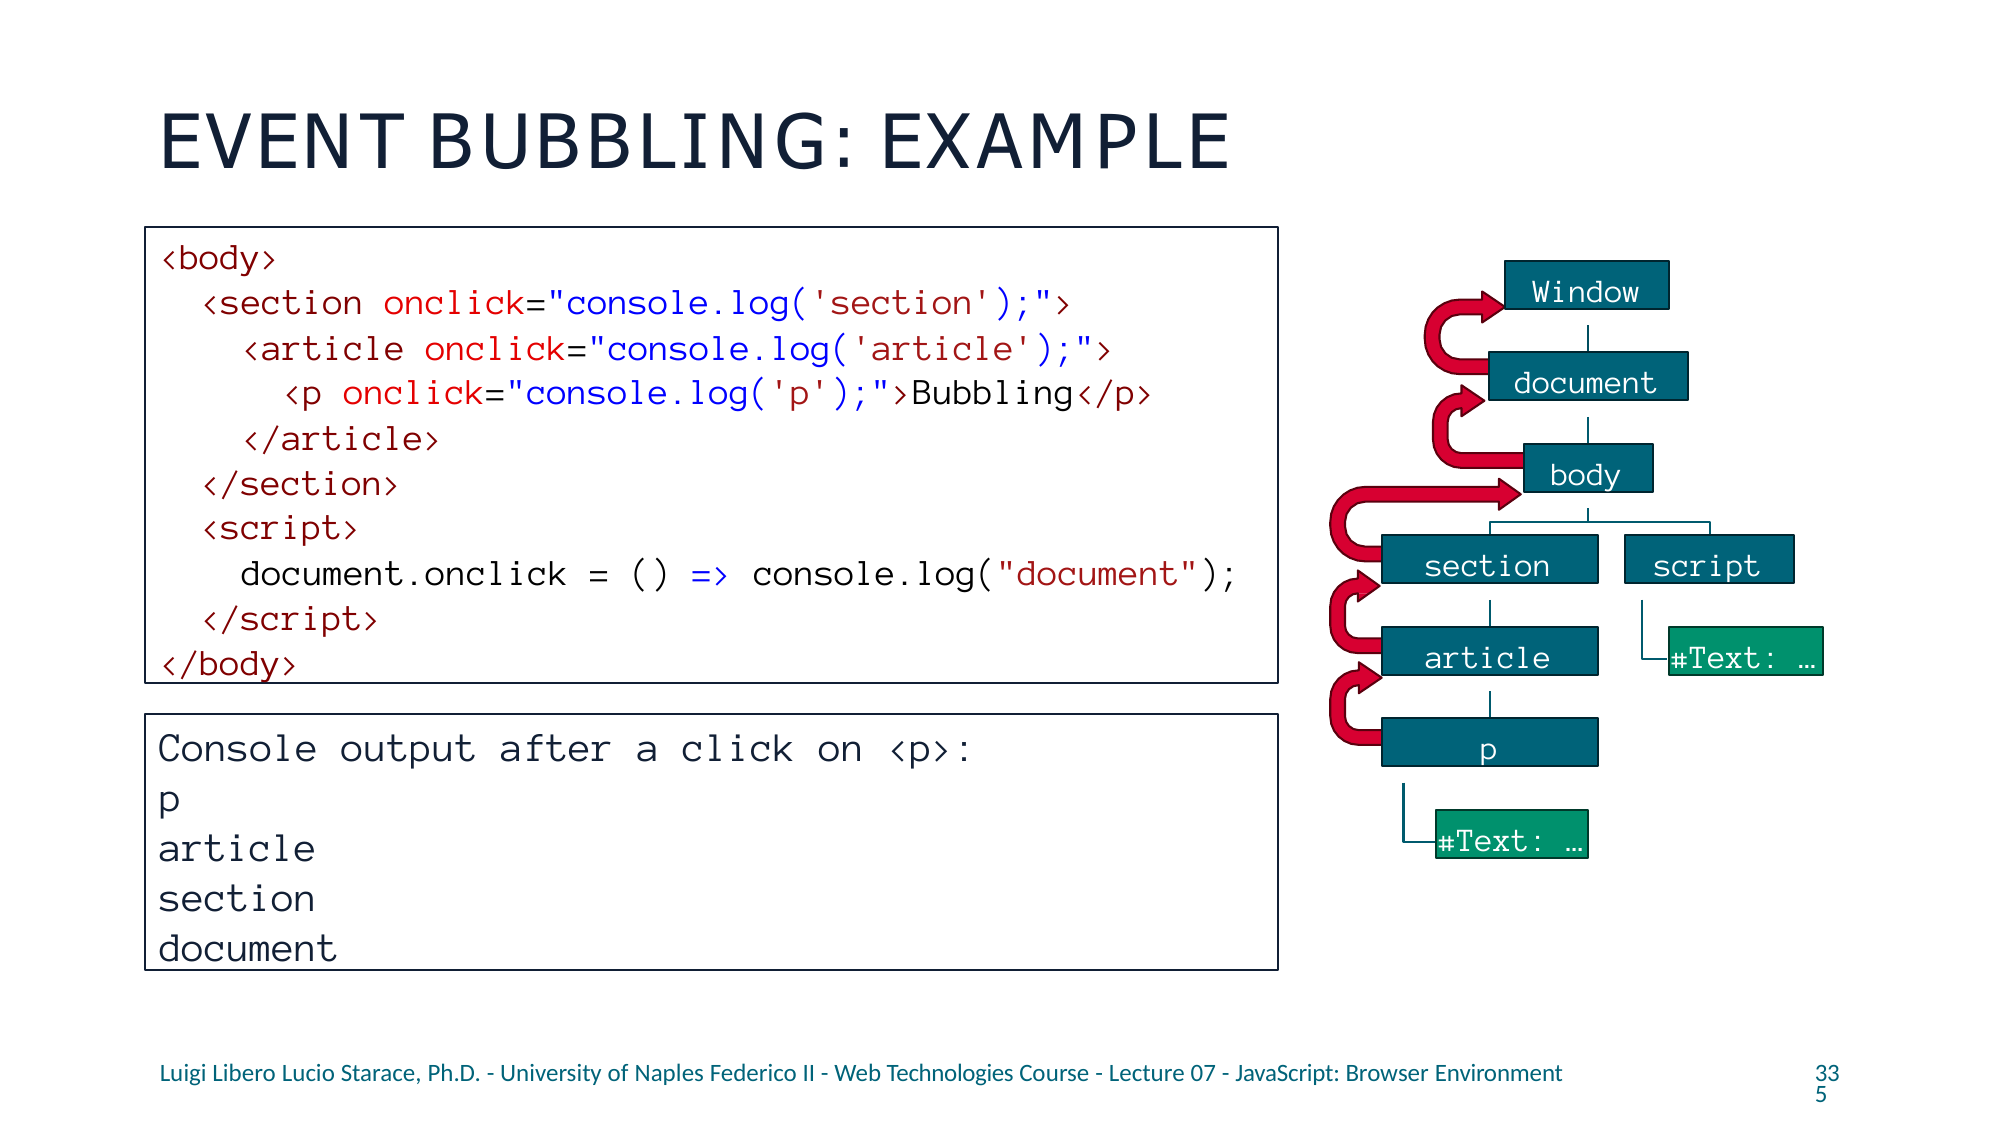

# EVENT BUBBLING: EXAMPLE
<body>
<section onclick="console.log('section');">
<article onclick="console.log('article');">
<p onclick="console.log('p');">Bubbling</p>
</article>
</section>
<script>
document.onclick = () => console.log("document");
</script>
</body>
Window

document

body

section
script

article
#Text: …

Console output after a click on <p>:
p article section document
p

#Text: …
Luigi Libero Lucio Starace, Ph.D. - University of Naples Federico II - Web Technologies Course - Lecture 07 - JavaScript: Browser Environment
335